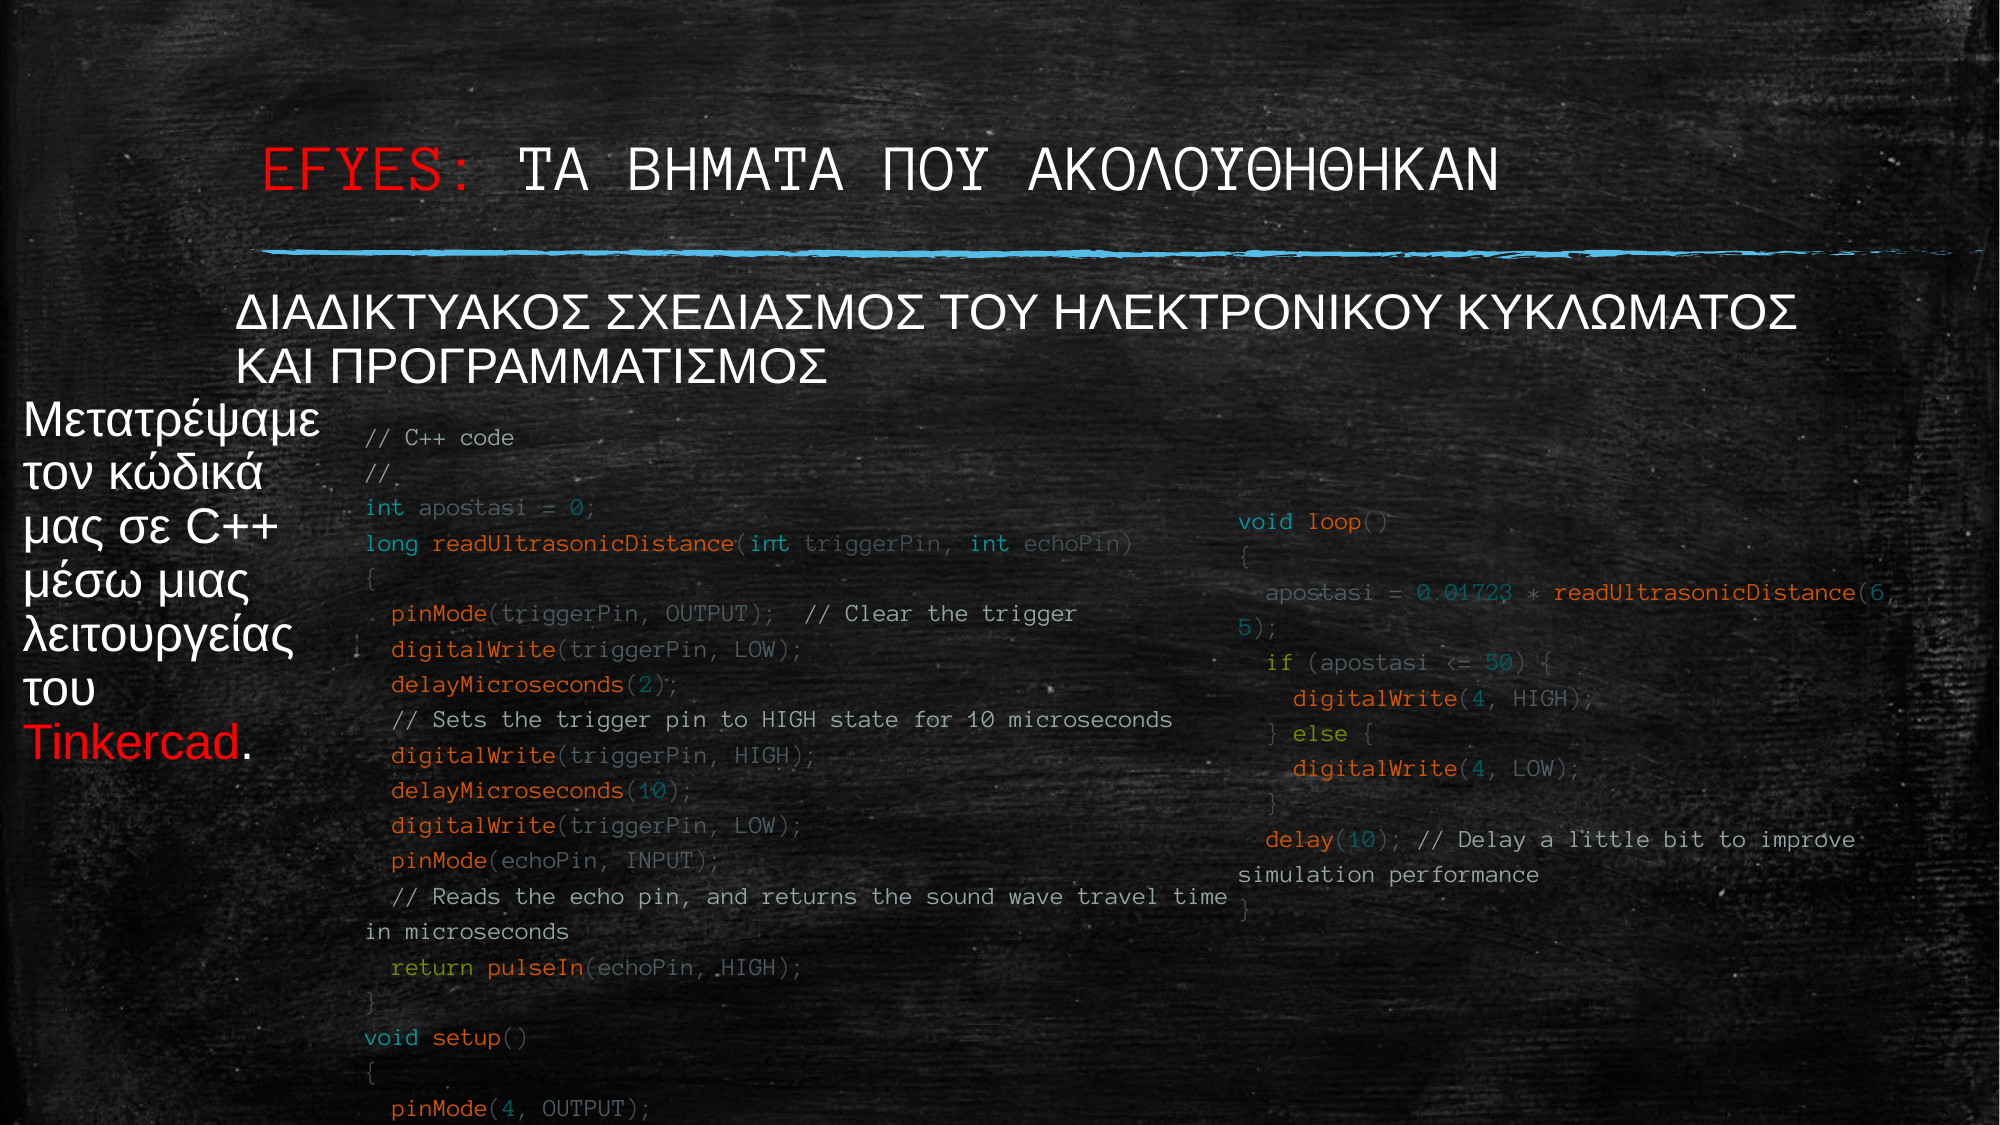

# EFYES: ΤΑ ΒΗΜΑΤΑ ΠΟΥ ΑΚΟΛΟΥΘΗΘΗΚΑΝ
ΔΙΑΔΙΚΤΥΑΚΟΣ ΣΧΕΔΙΑΣΜΟΣ ΤΟΥ ΗΛΕΚΤΡΟΝΙΚΟΥ ΚΥΚΛΩΜΑΤΟΣ ΚΑΙ ΠΡΟΓΡΑΜΜΑΤΙΣΜΟΣ
Μετατρέψαμε τον κώδικά μας σε C++ μέσω μιας λειτουργείας του Tinkercad.
// C++ code
//
int apostasi = 0;
long readUltrasonicDistance(int triggerPin, int echoPin)
{
  pinMode(triggerPin, OUTPUT);  // Clear the trigger
  digitalWrite(triggerPin, LOW);
  delayMicroseconds(2);
  // Sets the trigger pin to HIGH state for 10 microseconds
  digitalWrite(triggerPin, HIGH);
  delayMicroseconds(10);
  digitalWrite(triggerPin, LOW);
  pinMode(echoPin, INPUT);
  // Reads the echo pin, and returns the sound wave travel time in microseconds
  return pulseIn(echoPin, HIGH);
}
void setup()
{
  pinMode(4, OUTPUT);
  apostasi = 0;
}
void loop()
{
  apostasi = 0.01723 * readUltrasonicDistance(6, 5);
  if (apostasi <= 50) {
    digitalWrite(4, HIGH);
  } else {
    digitalWrite(4, LOW);
  }
  delay(10); // Delay a little bit to improve simulation performance
}